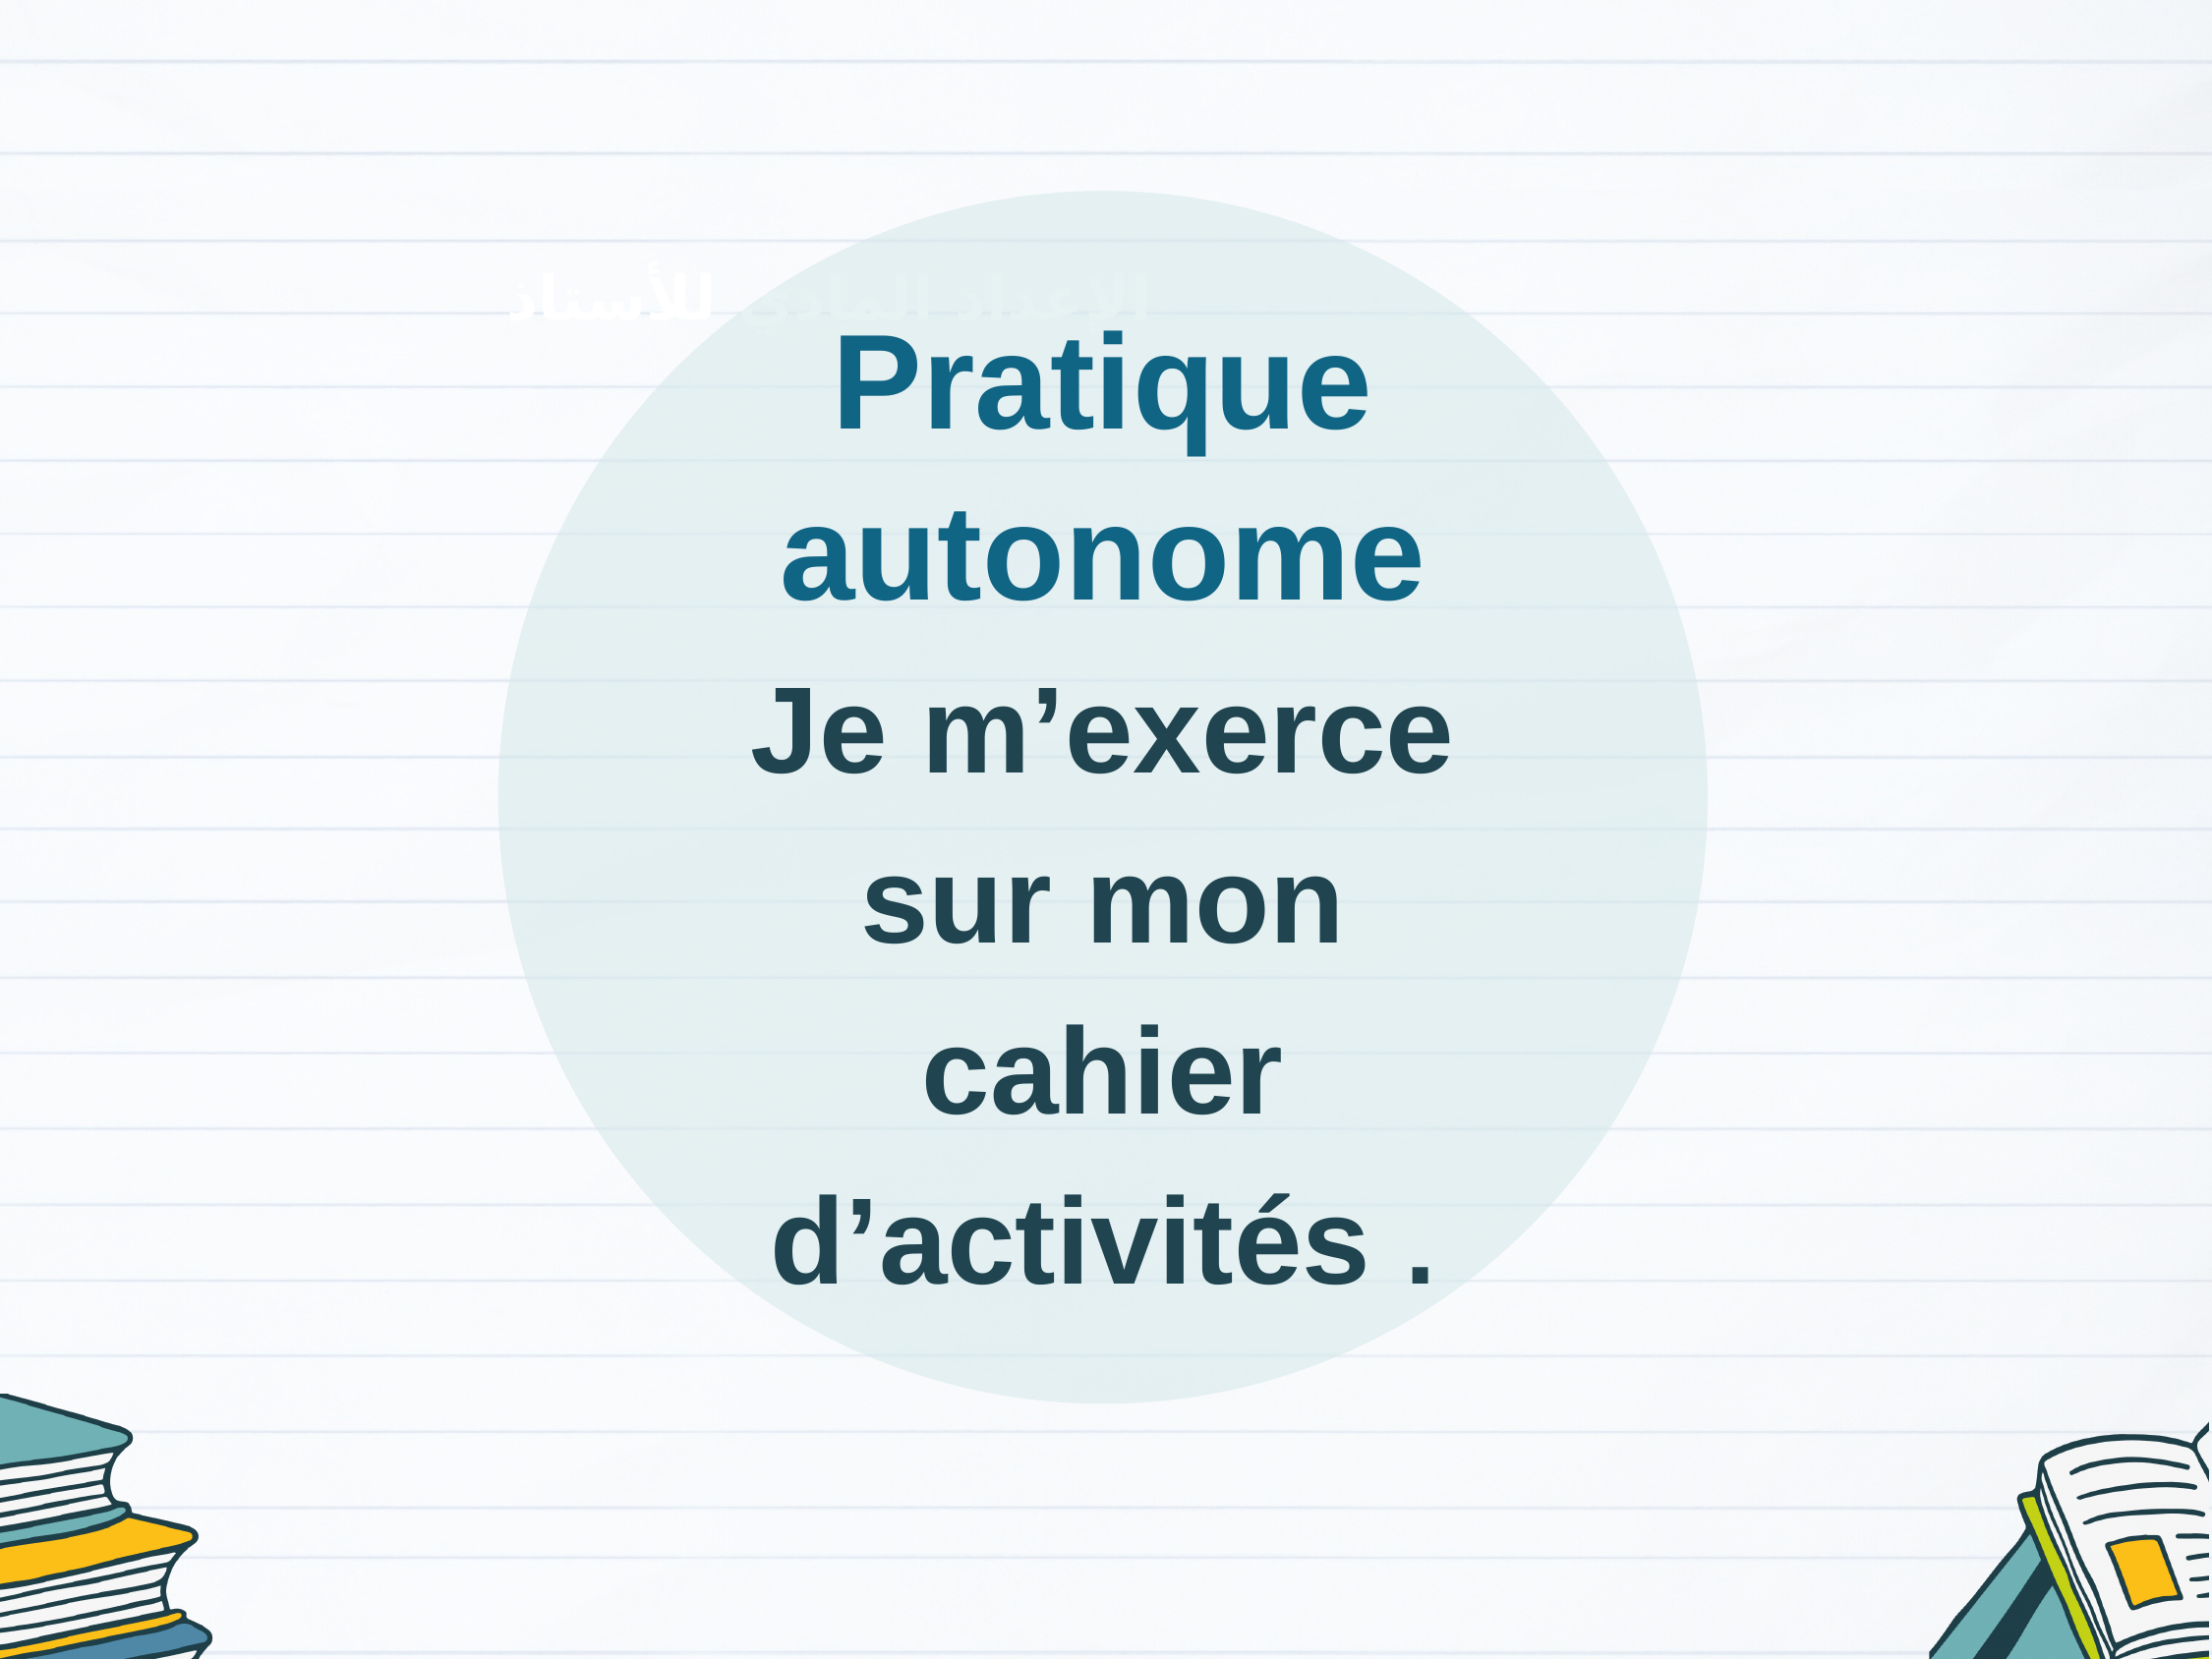

Pratique autonome
Je m’exerce sur mon cahier d’activités .
الإعداد المادي للأستاذ